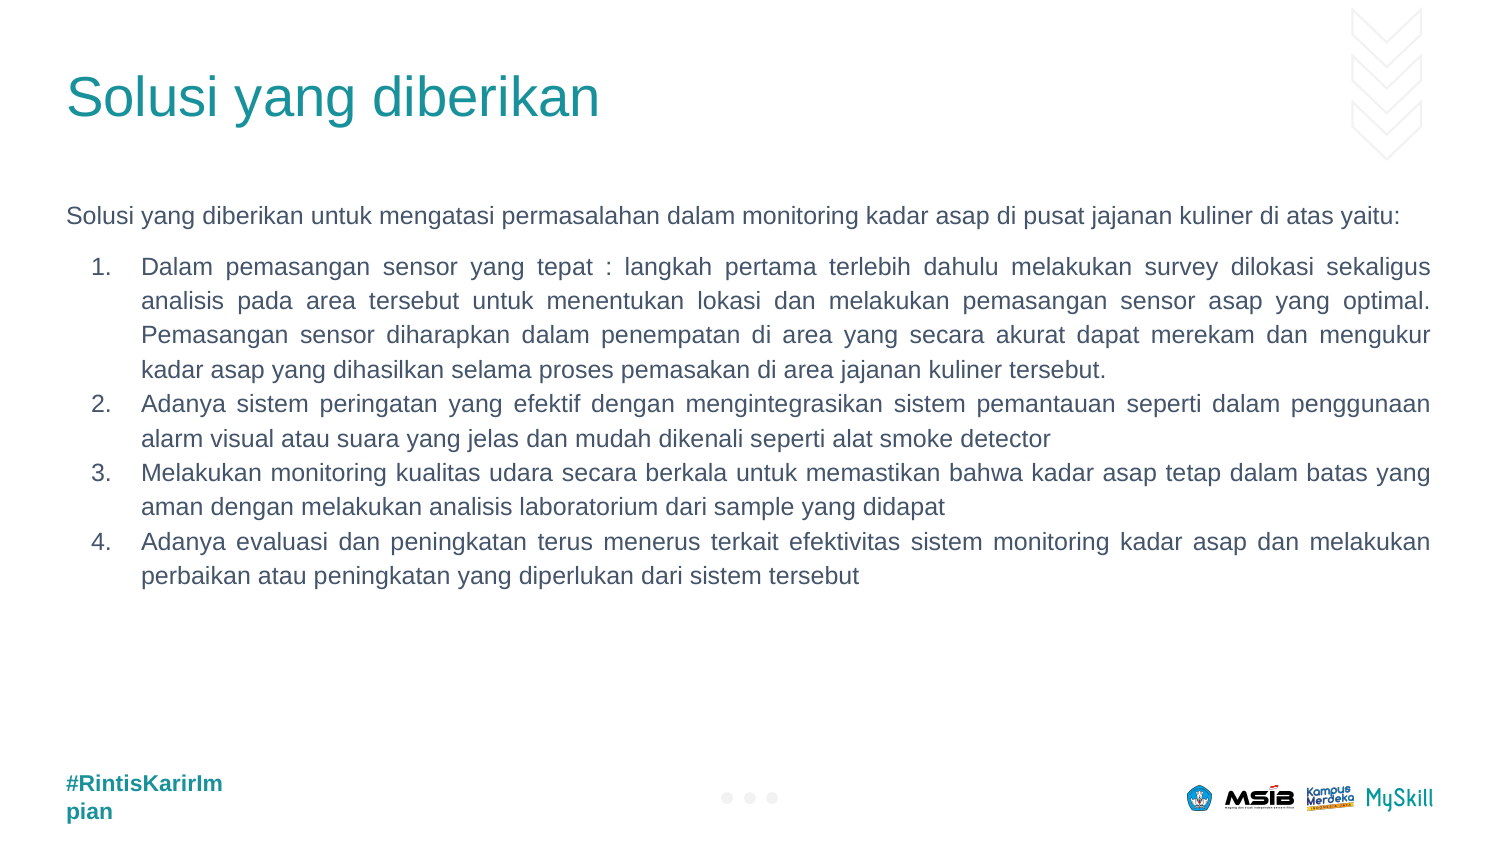

# Solusi yang diberikan
Solusi yang diberikan untuk mengatasi permasalahan dalam monitoring kadar asap di pusat jajanan kuliner di atas yaitu:
Dalam pemasangan sensor yang tepat : langkah pertama terlebih dahulu melakukan survey dilokasi sekaligus analisis pada area tersebut untuk menentukan lokasi dan melakukan pemasangan sensor asap yang optimal. Pemasangan sensor diharapkan dalam penempatan di area yang secara akurat dapat merekam dan mengukur kadar asap yang dihasilkan selama proses pemasakan di area jajanan kuliner tersebut.
Adanya sistem peringatan yang efektif dengan mengintegrasikan sistem pemantauan seperti dalam penggunaan alarm visual atau suara yang jelas dan mudah dikenali seperti alat smoke detector
Melakukan monitoring kualitas udara secara berkala untuk memastikan bahwa kadar asap tetap dalam batas yang aman dengan melakukan analisis laboratorium dari sample yang didapat
Adanya evaluasi dan peningkatan terus menerus terkait efektivitas sistem monitoring kadar asap dan melakukan perbaikan atau peningkatan yang diperlukan dari sistem tersebut